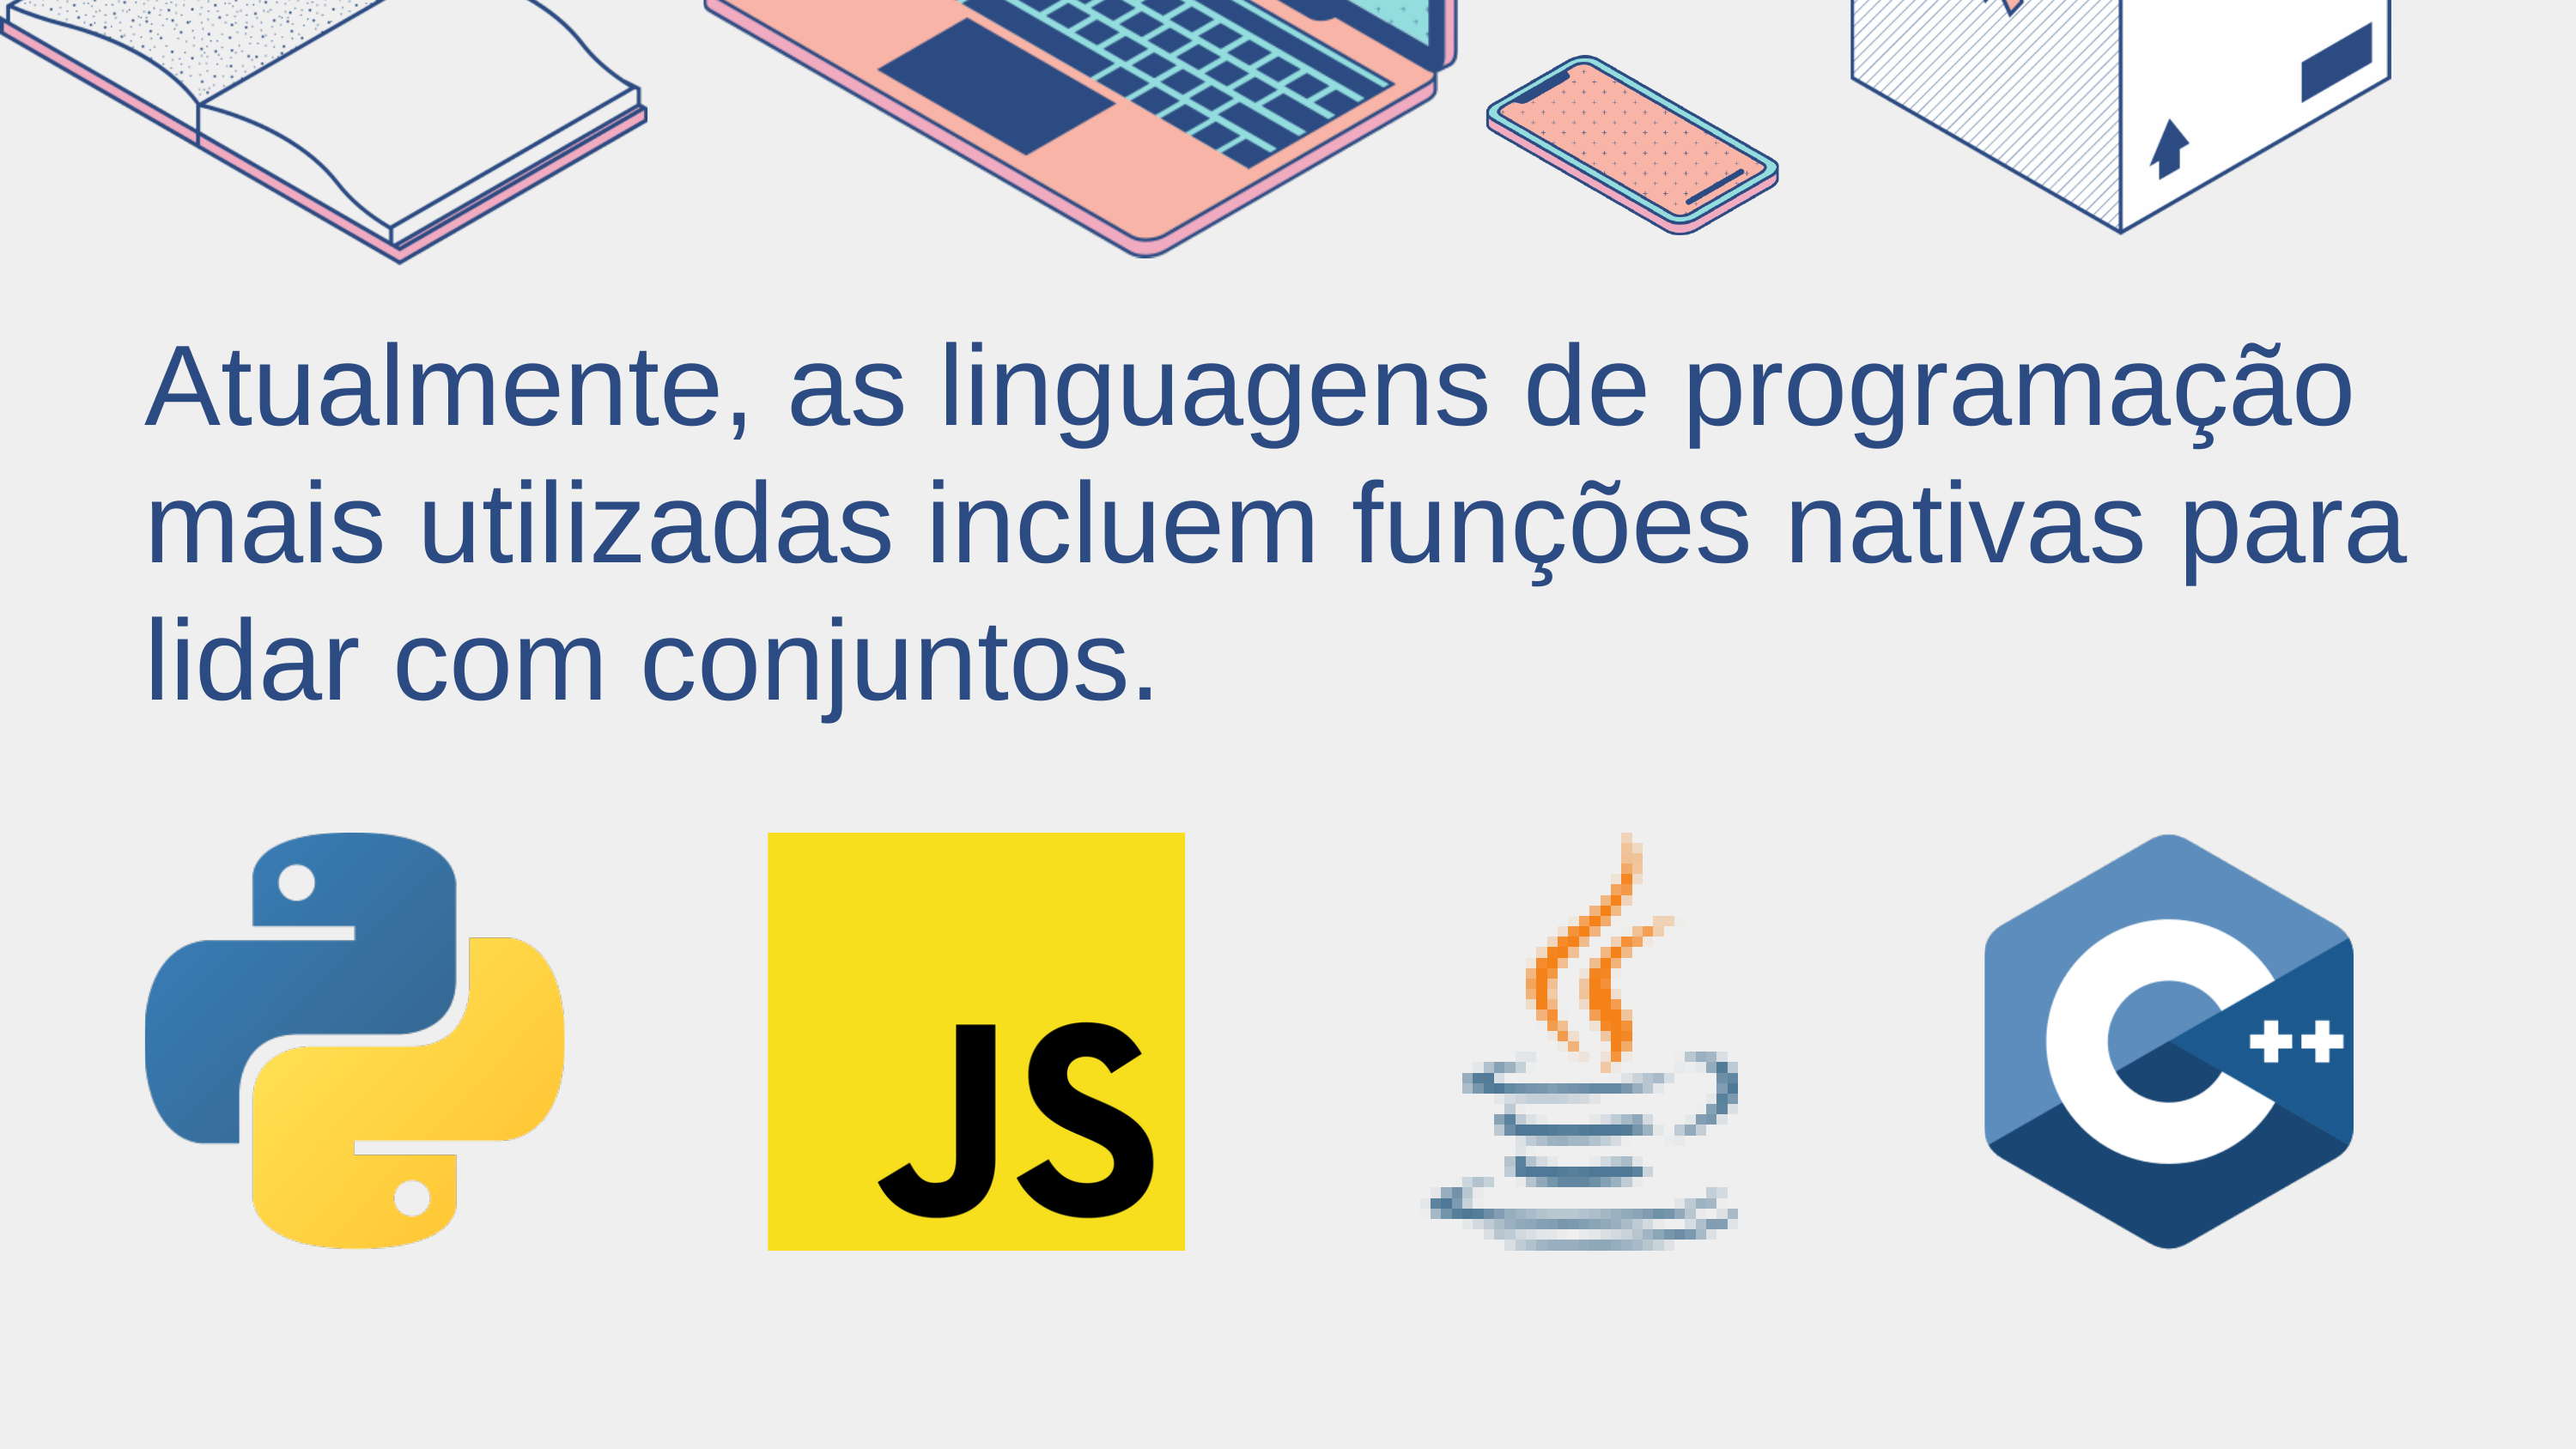

Atualmente, as linguagens de programação mais utilizadas incluem funções nativas para lidar com conjuntos.